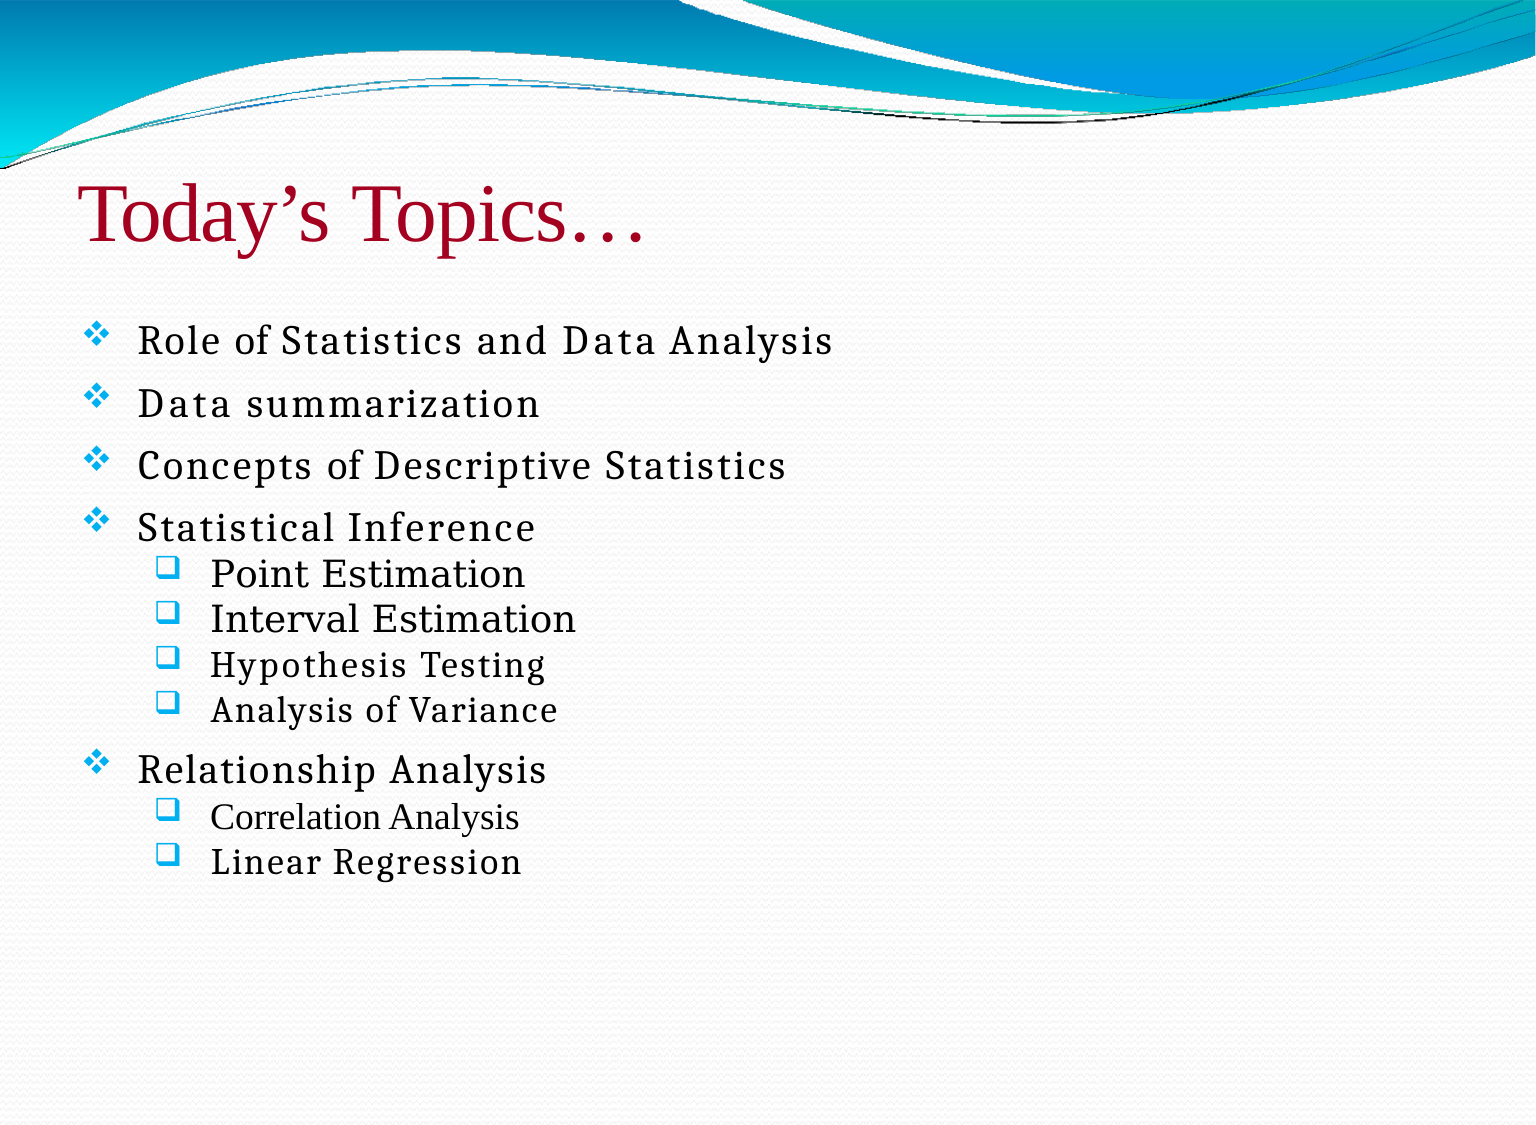

# Today’s Topics…
Role of Statistics and Data Analysis
Data summarization
Concepts of Descriptive Statistics
Statistical Inference
Point Estimation
Interval Estimation
Hypothesis Testing
Analysis of Variance
Relationship Analysis
Correlation Analysis
Linear Regression